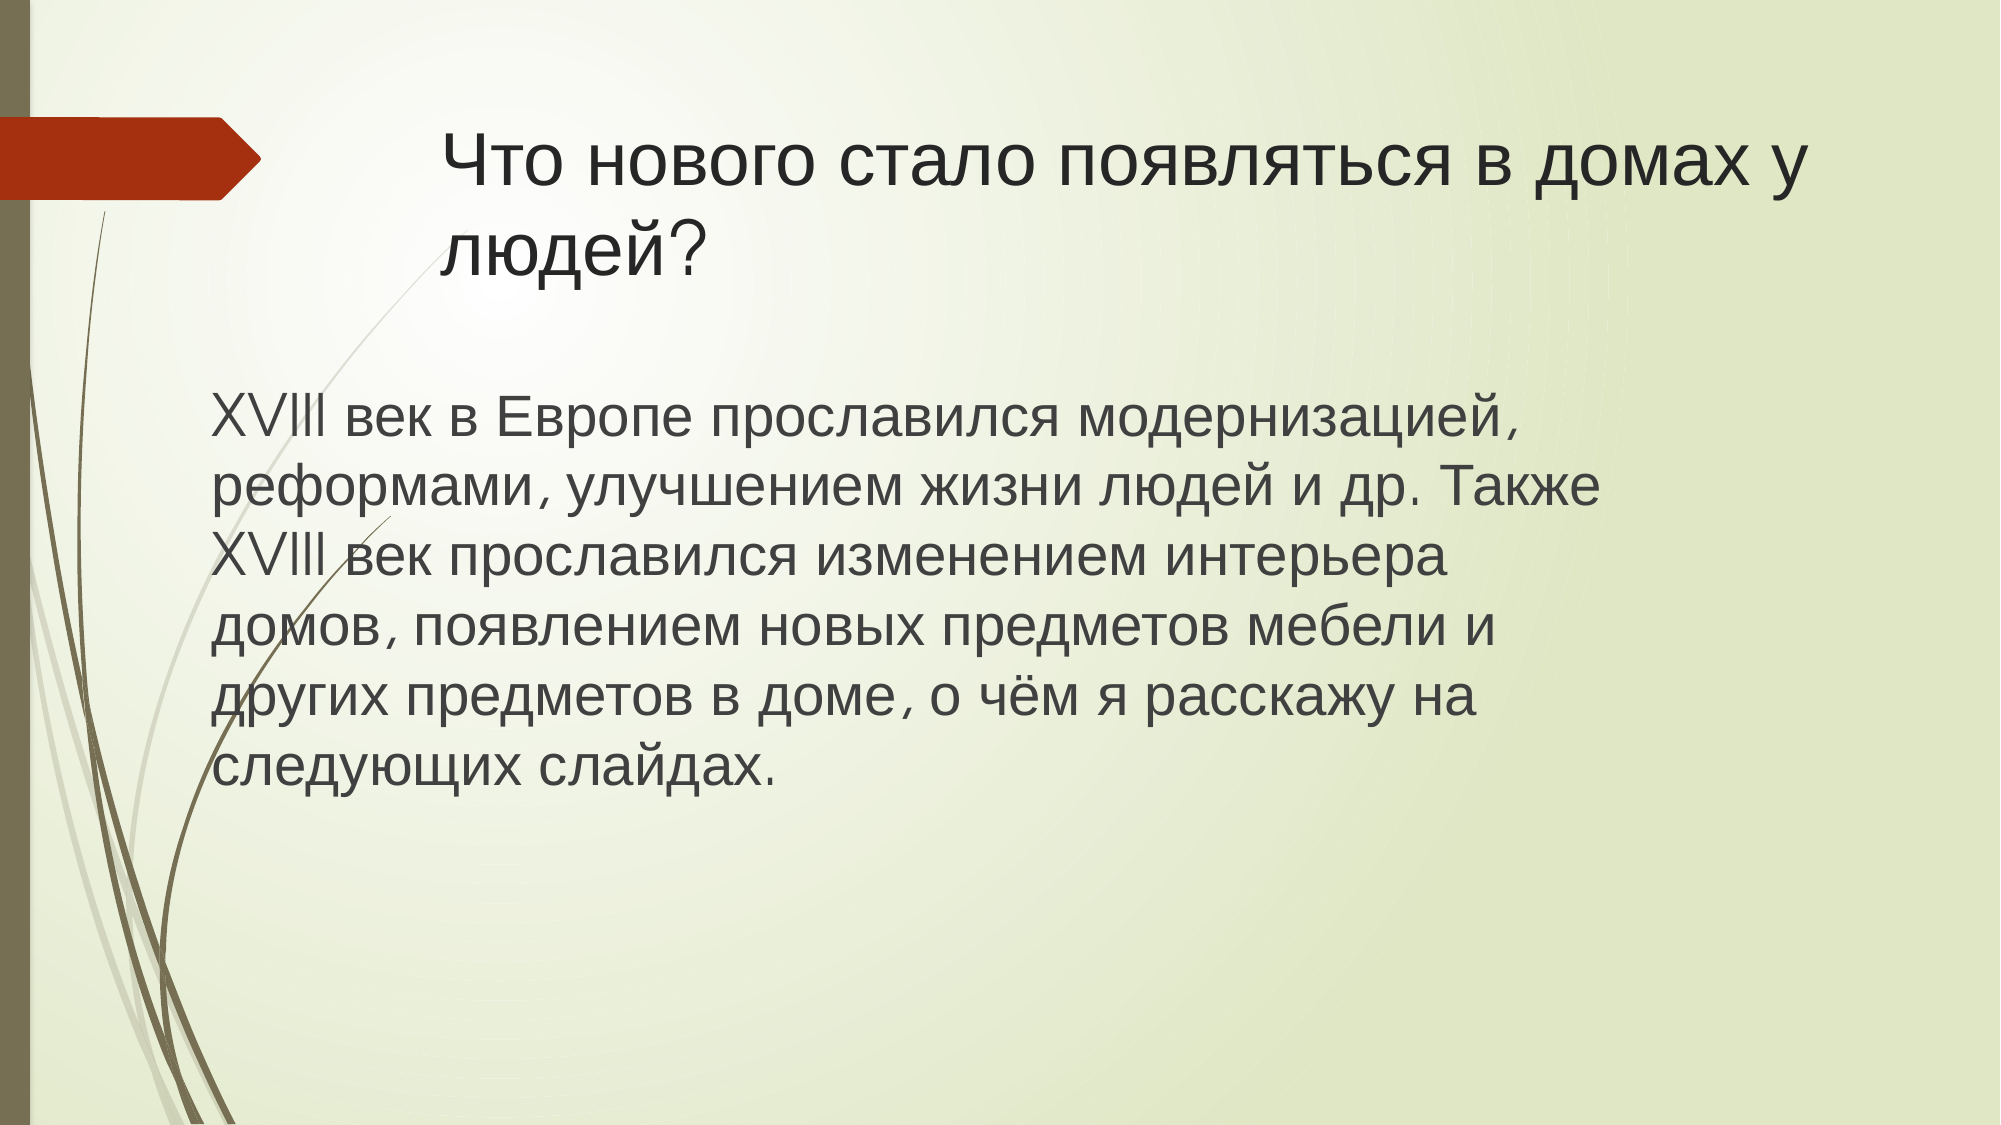

# Что нового стало появляться в домах у людей?
XVIII век в Европе прославился модернизацией, реформами, улучшением жизни людей и др. Также XVIII век прославился изменением интерьера домов, появлением новых предметов мебели и других предметов в доме, о чём я расскажу на следующих слайдах.